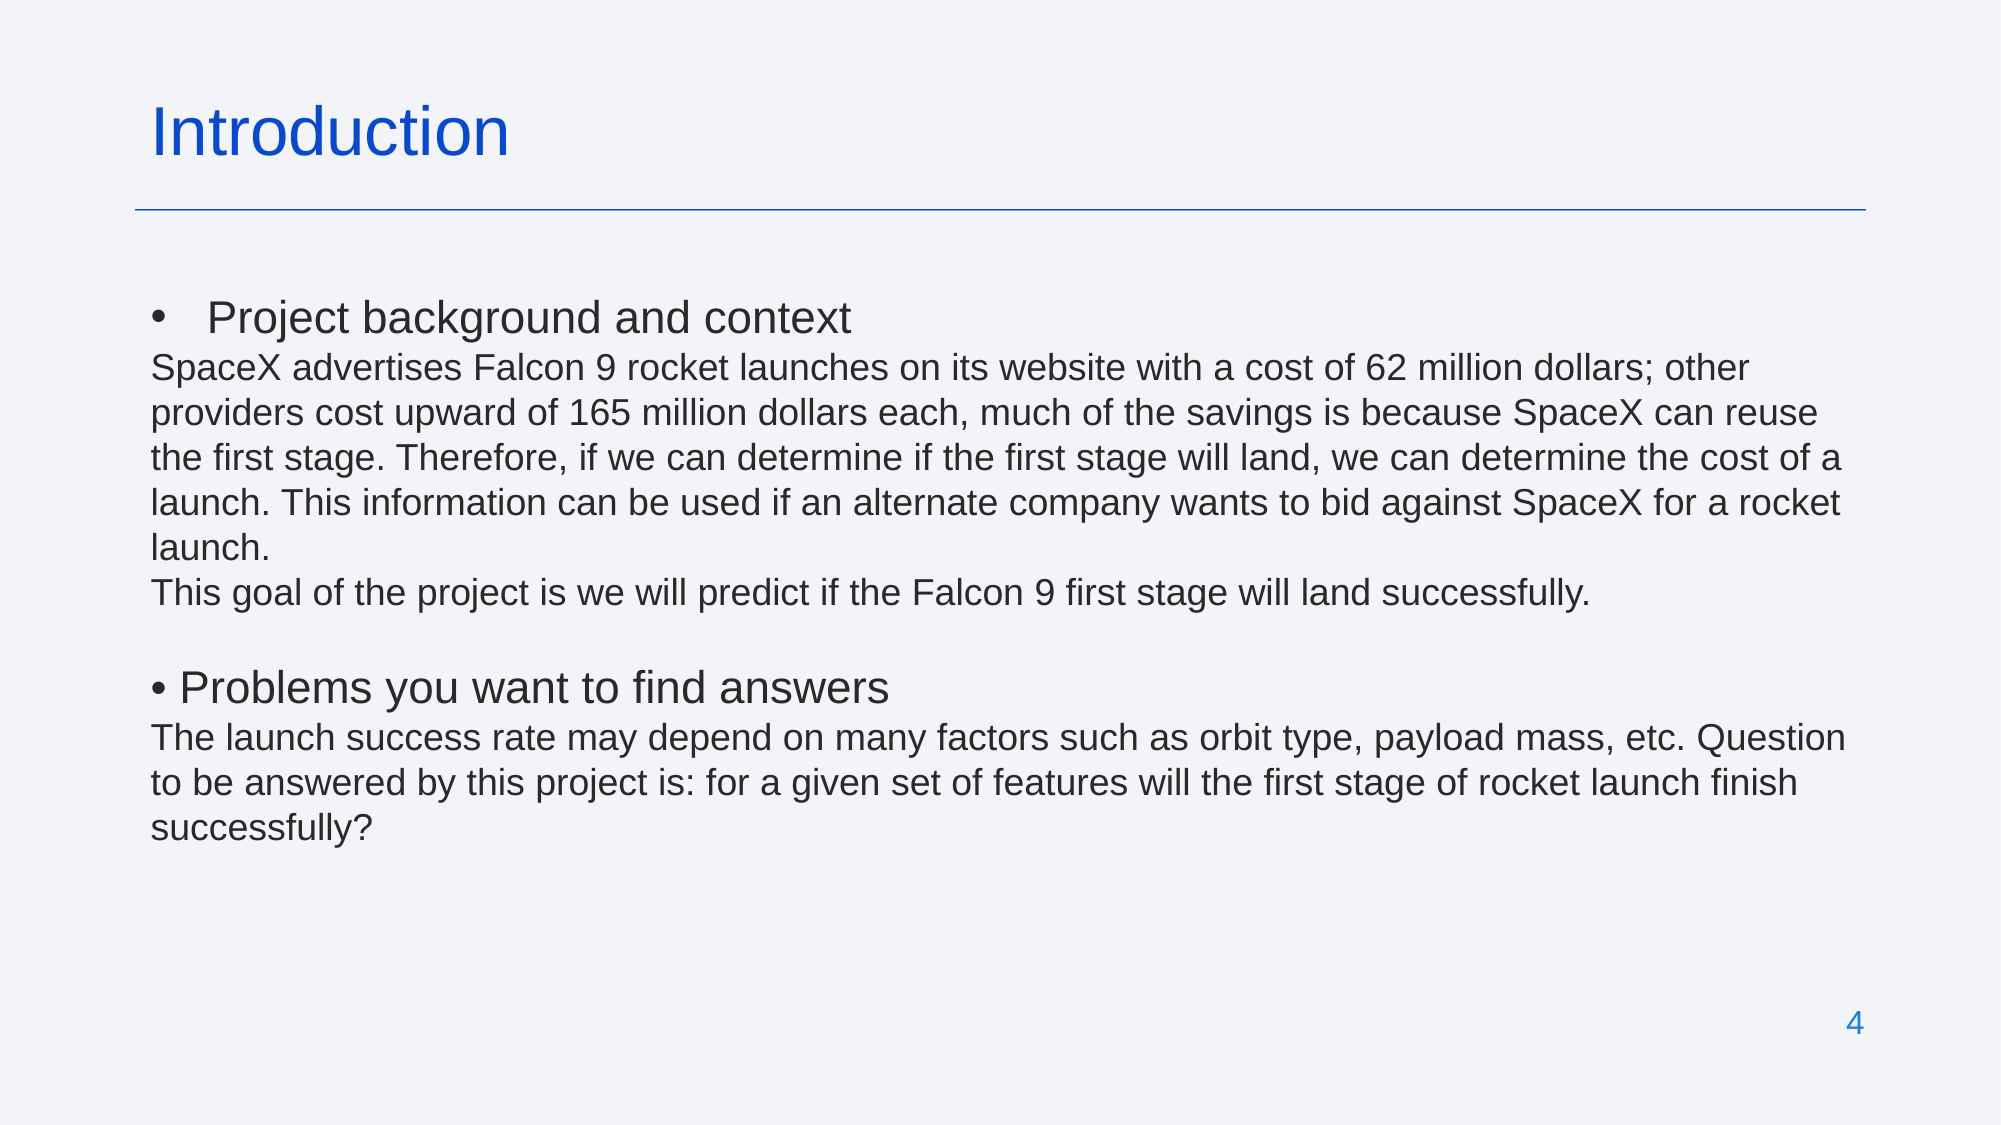

Introduction
Project background and context
SpaceX advertises Falcon 9 rocket launches on its website with a cost of 62 million dollars; other providers cost upward of 165 million dollars each, much of the savings is because SpaceX can reuse the first stage. Therefore, if we can determine if the first stage will land, we can determine the cost of a launch. This information can be used if an alternate company wants to bid against SpaceX for a rocket launch.
This goal of the project is we will predict if the Falcon 9 first stage will land successfully.

• Problems you want to find answers
The launch success rate may depend on many factors such as orbit type, payload mass, etc. Question to be answered by this project is: for a given set of features will the first stage of rocket launch finish successfully?
4